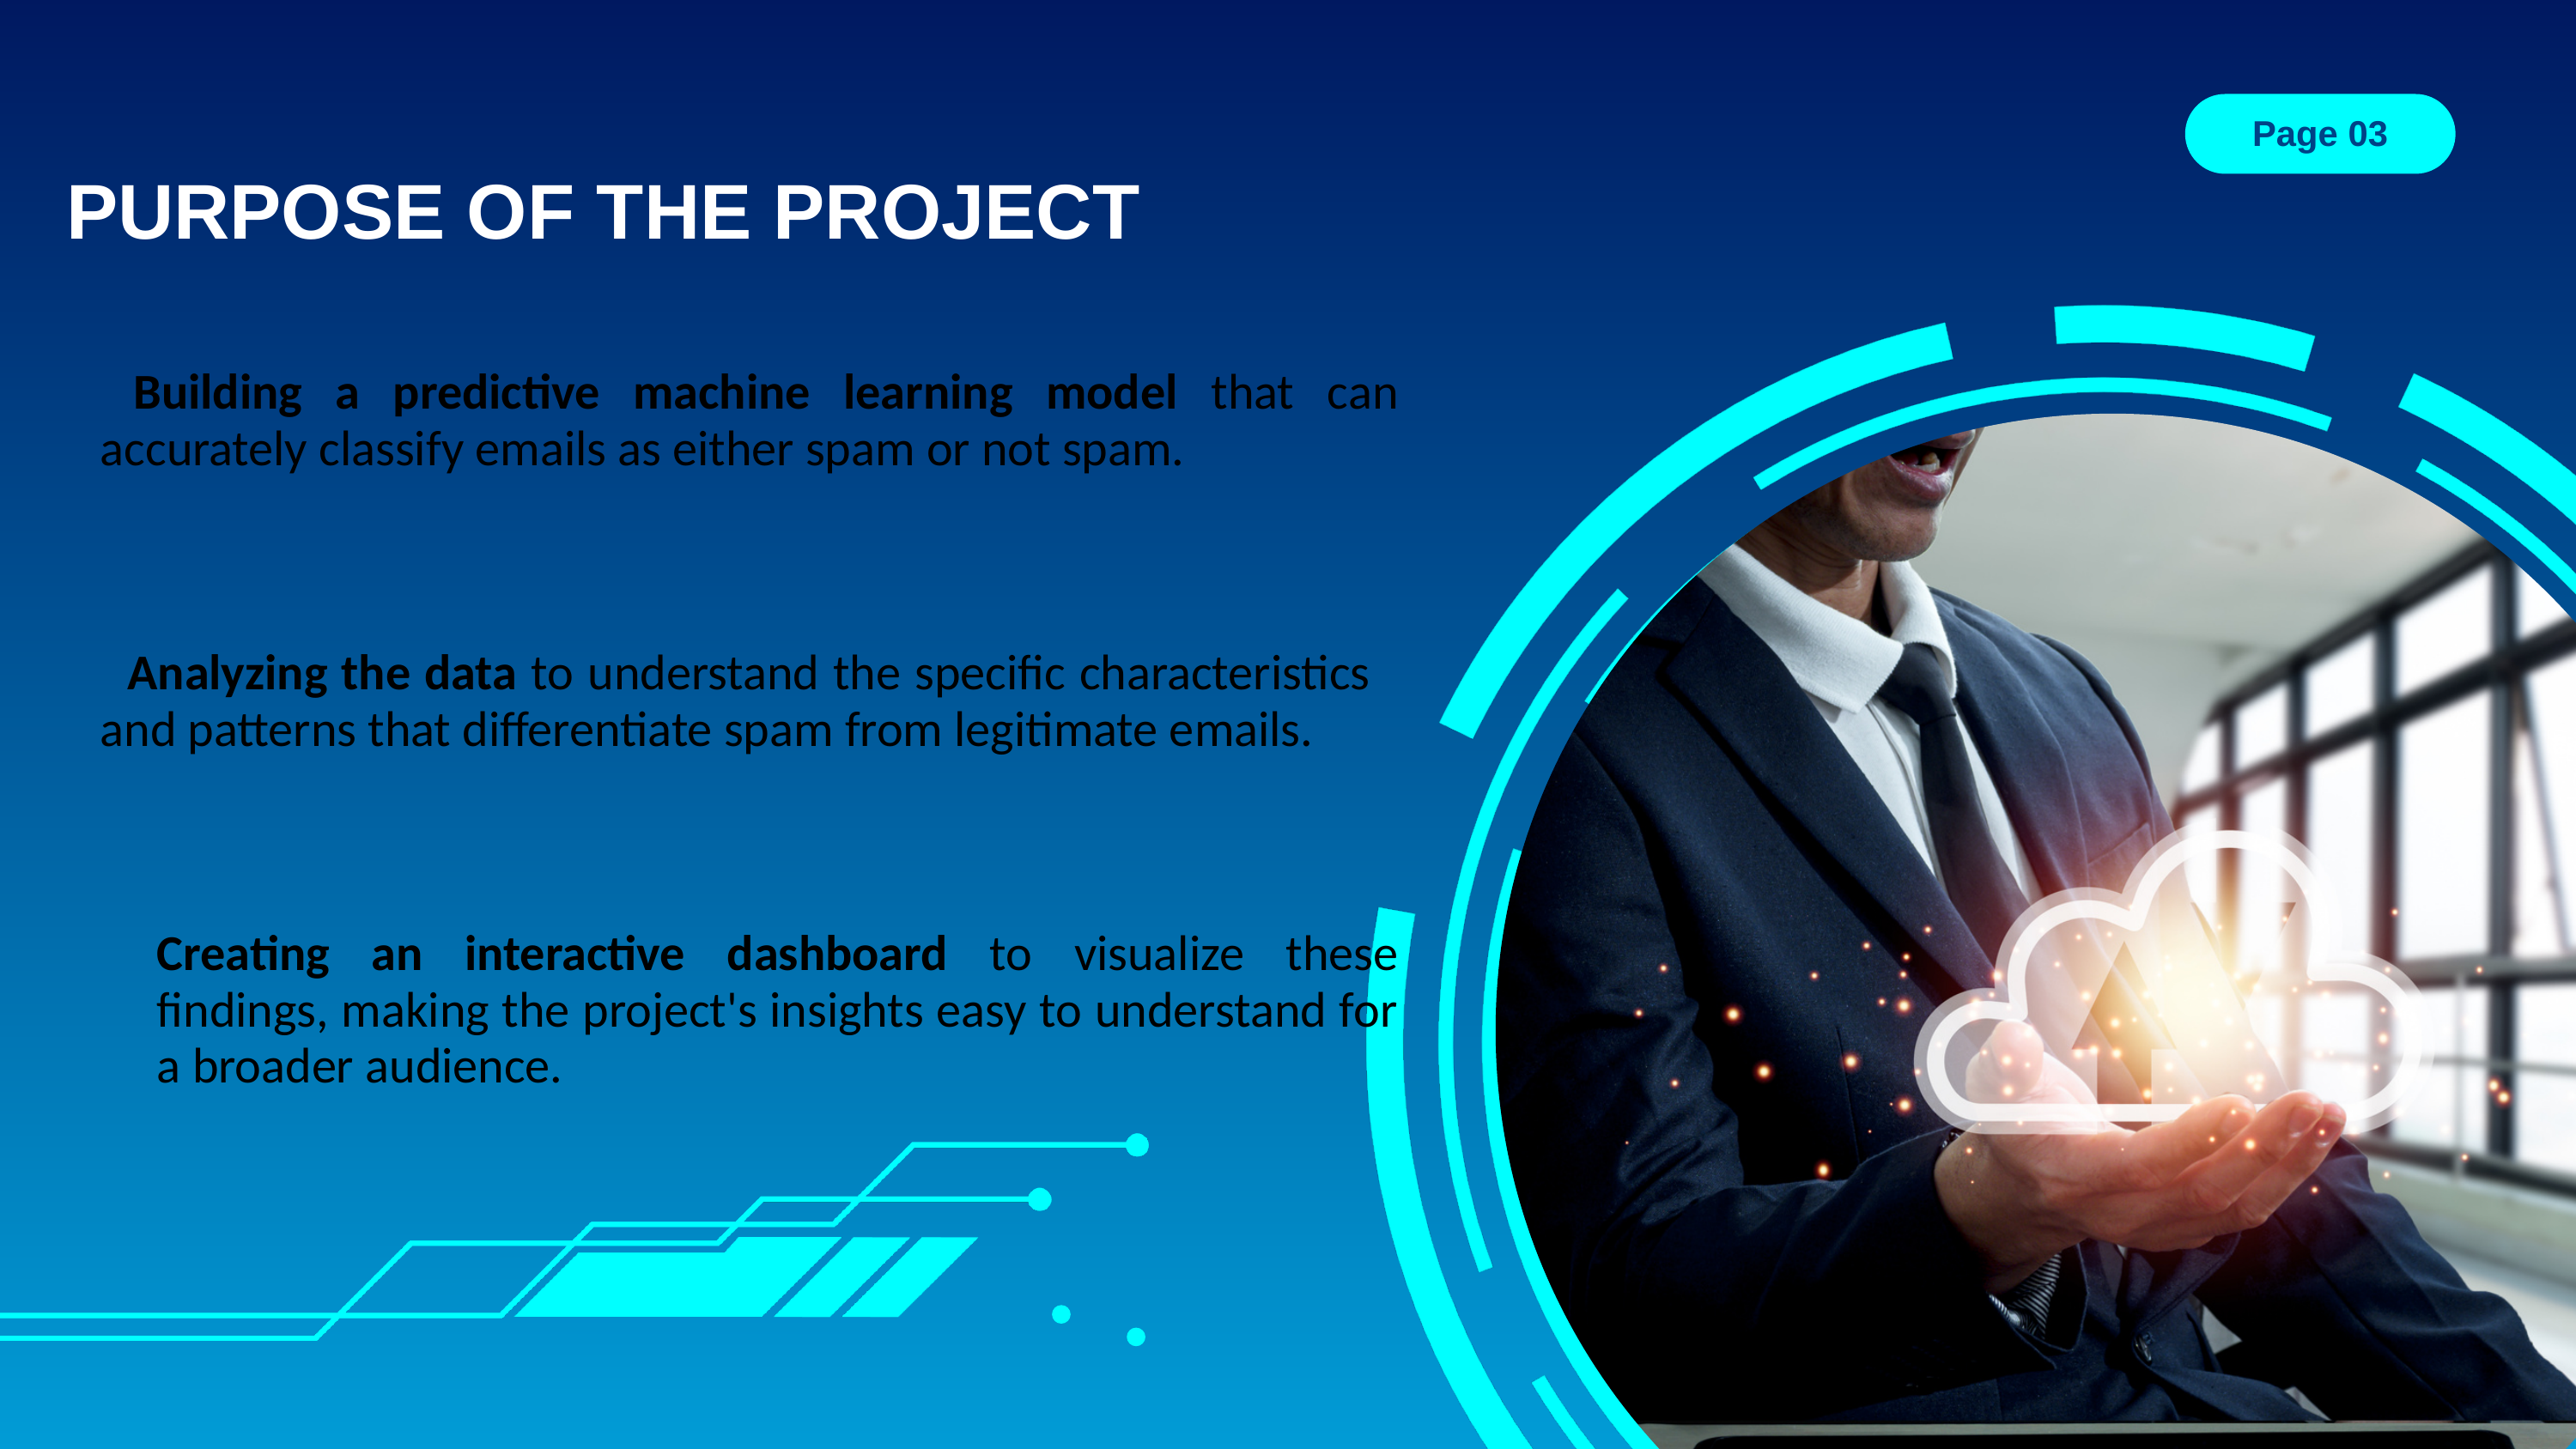

Page 03
PURPOSE OF THE PROJECT

 Building a predictive machine learning model that can accurately classify emails as either spam or not spam.

  Analyzing the data to understand the specific characteristics   and patterns that differentiate spam from legitimate emails.

Creating an interactive dashboard to visualize these findings, making the project's insights easy to understand for a broader audience.